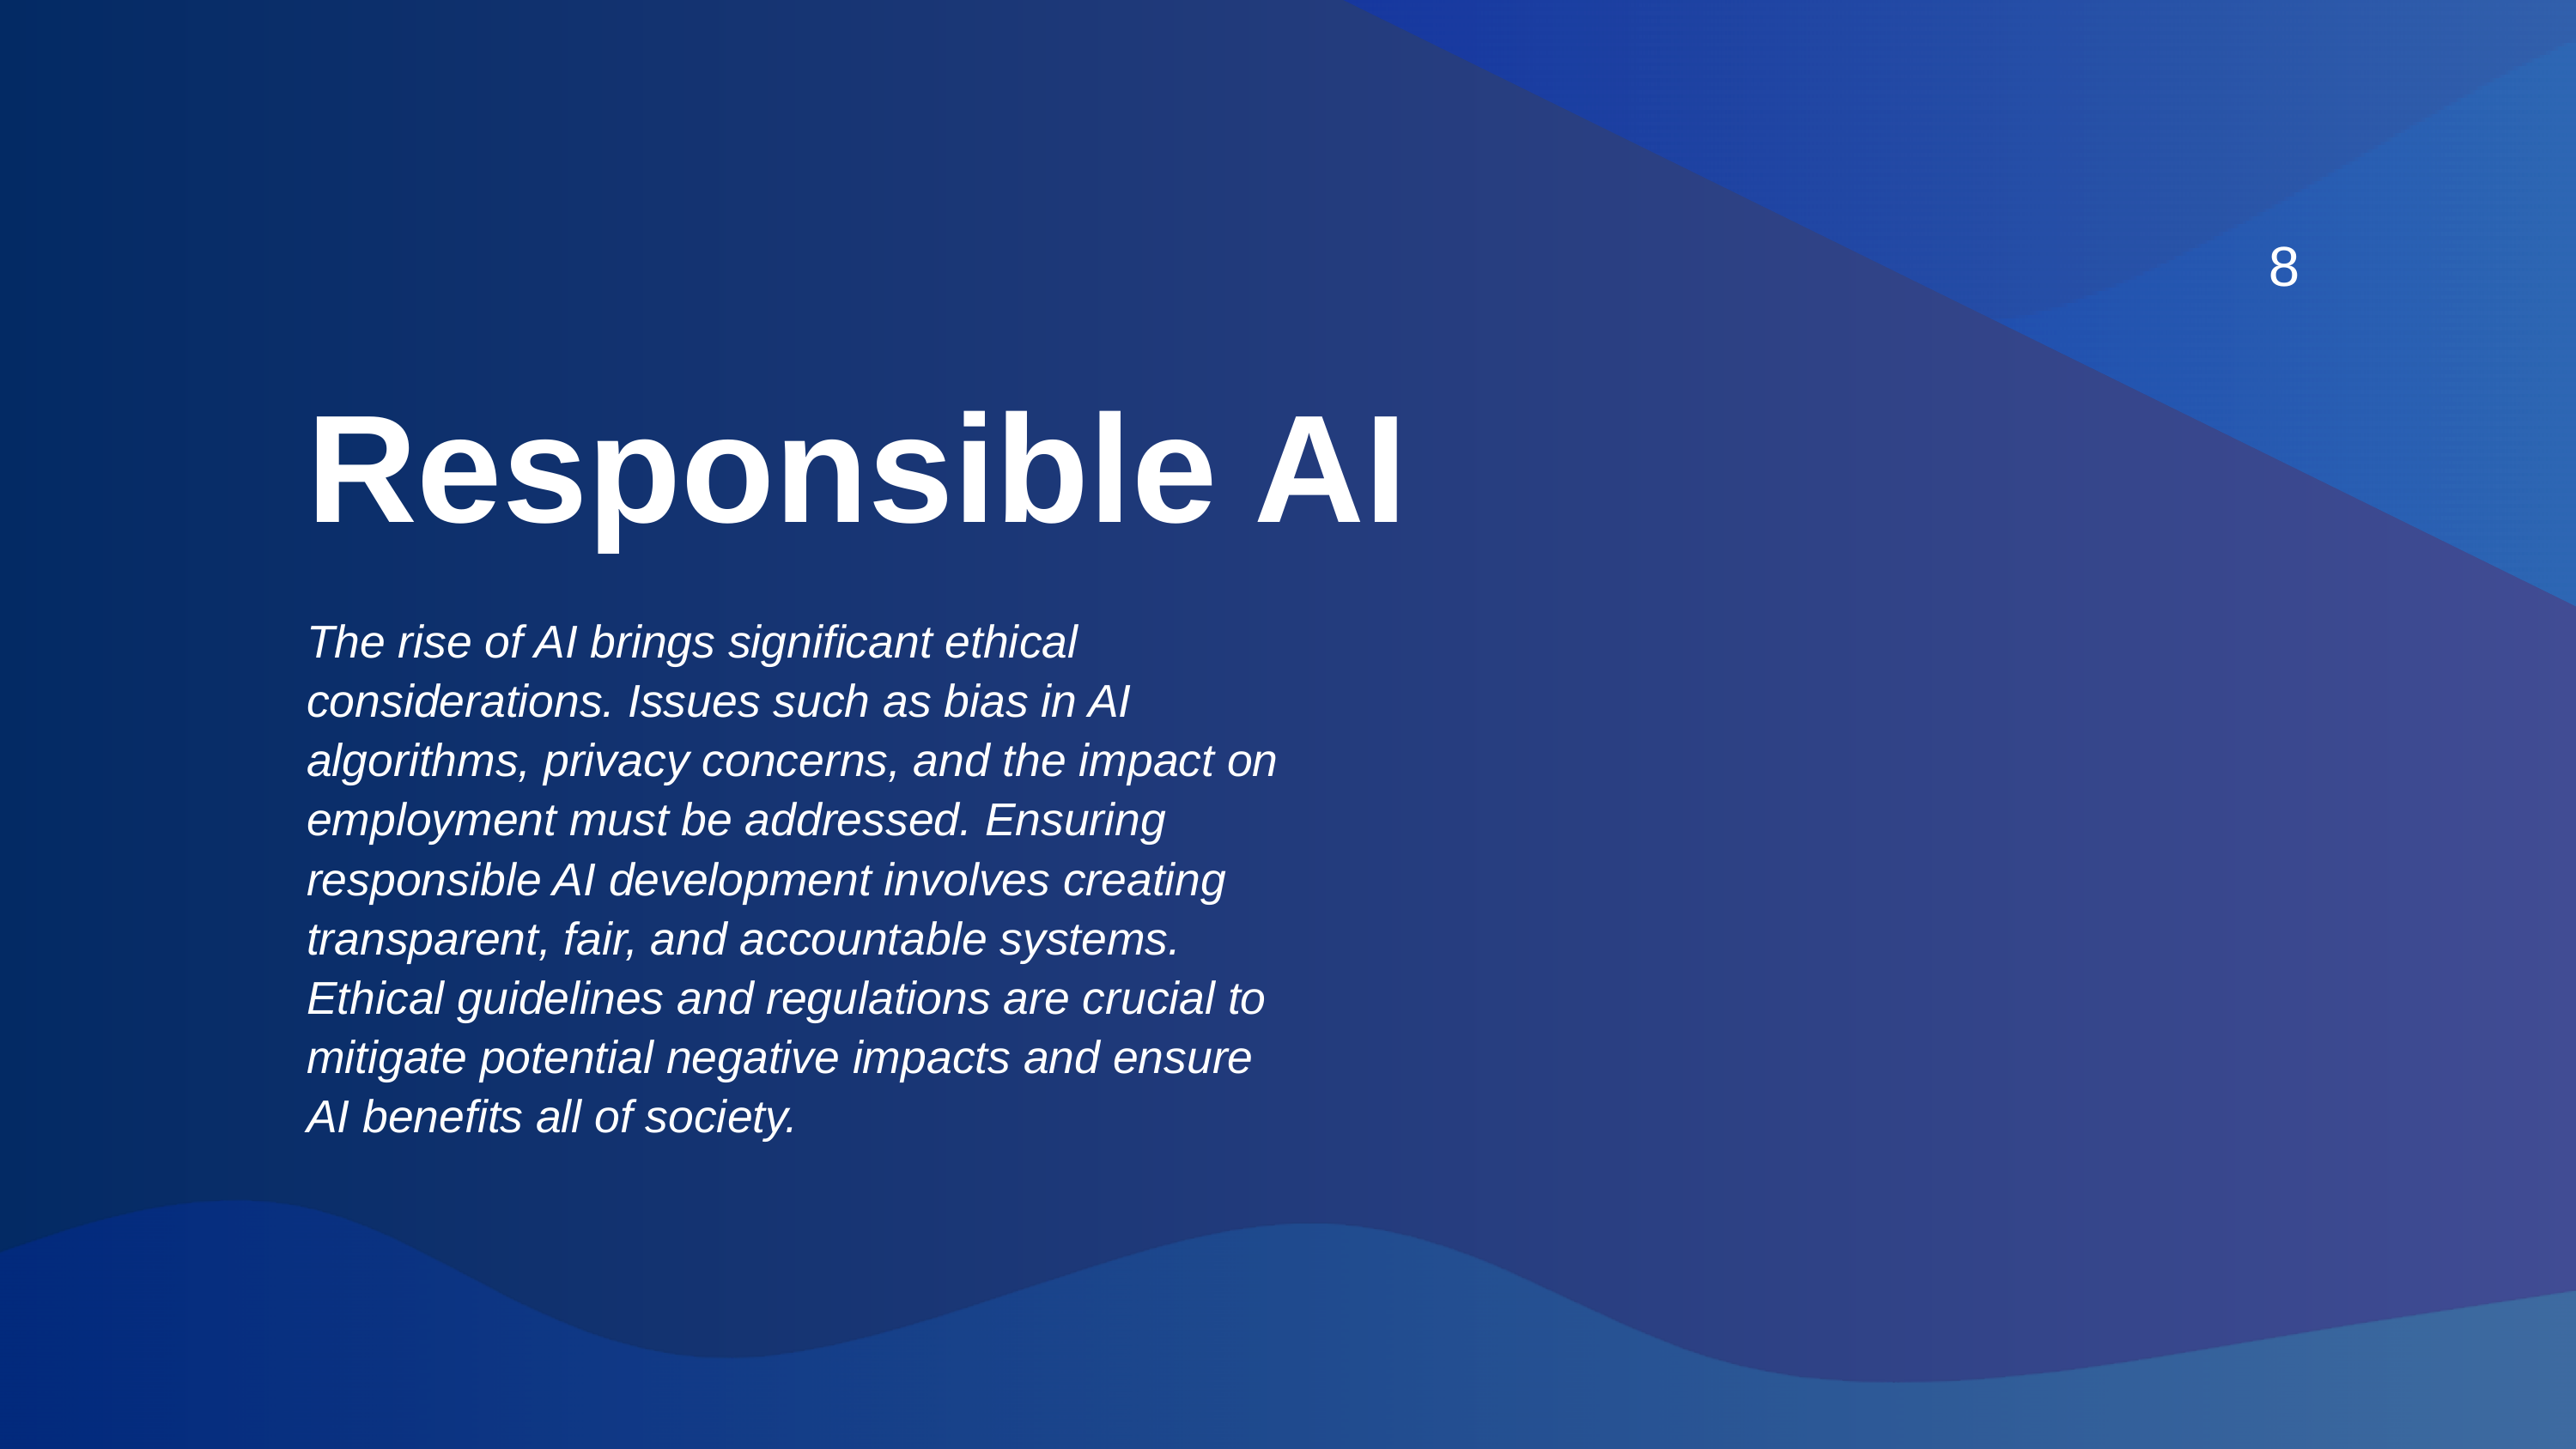

8
Responsible AI
The rise of AI brings significant ethical considerations. Issues such as bias in AI algorithms, privacy concerns, and the impact on employment must be addressed. Ensuring responsible AI development involves creating transparent, fair, and accountable systems. Ethical guidelines and regulations are crucial to mitigate potential negative impacts and ensure AI benefits all of society.